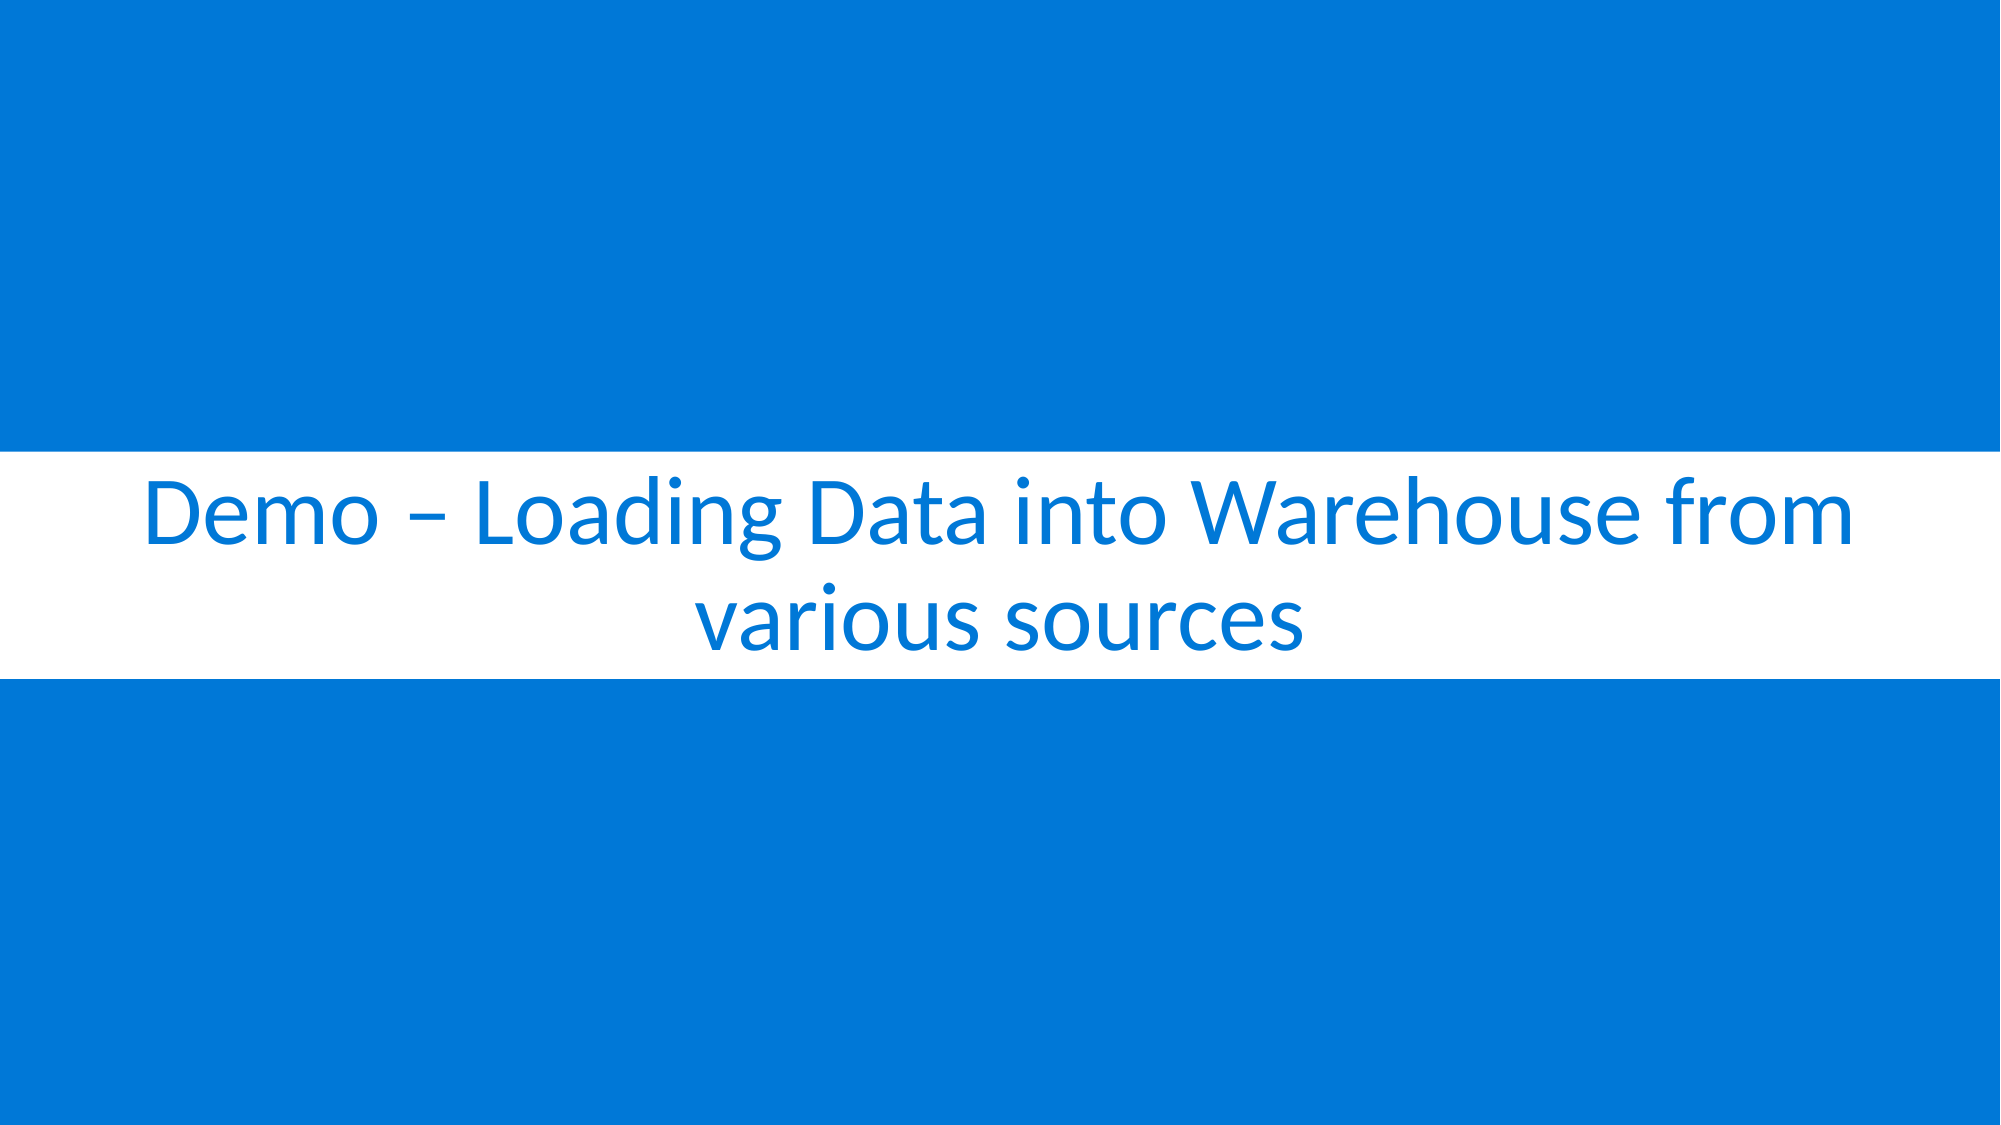

# Demo – Loading Data into Warehouse from various sources